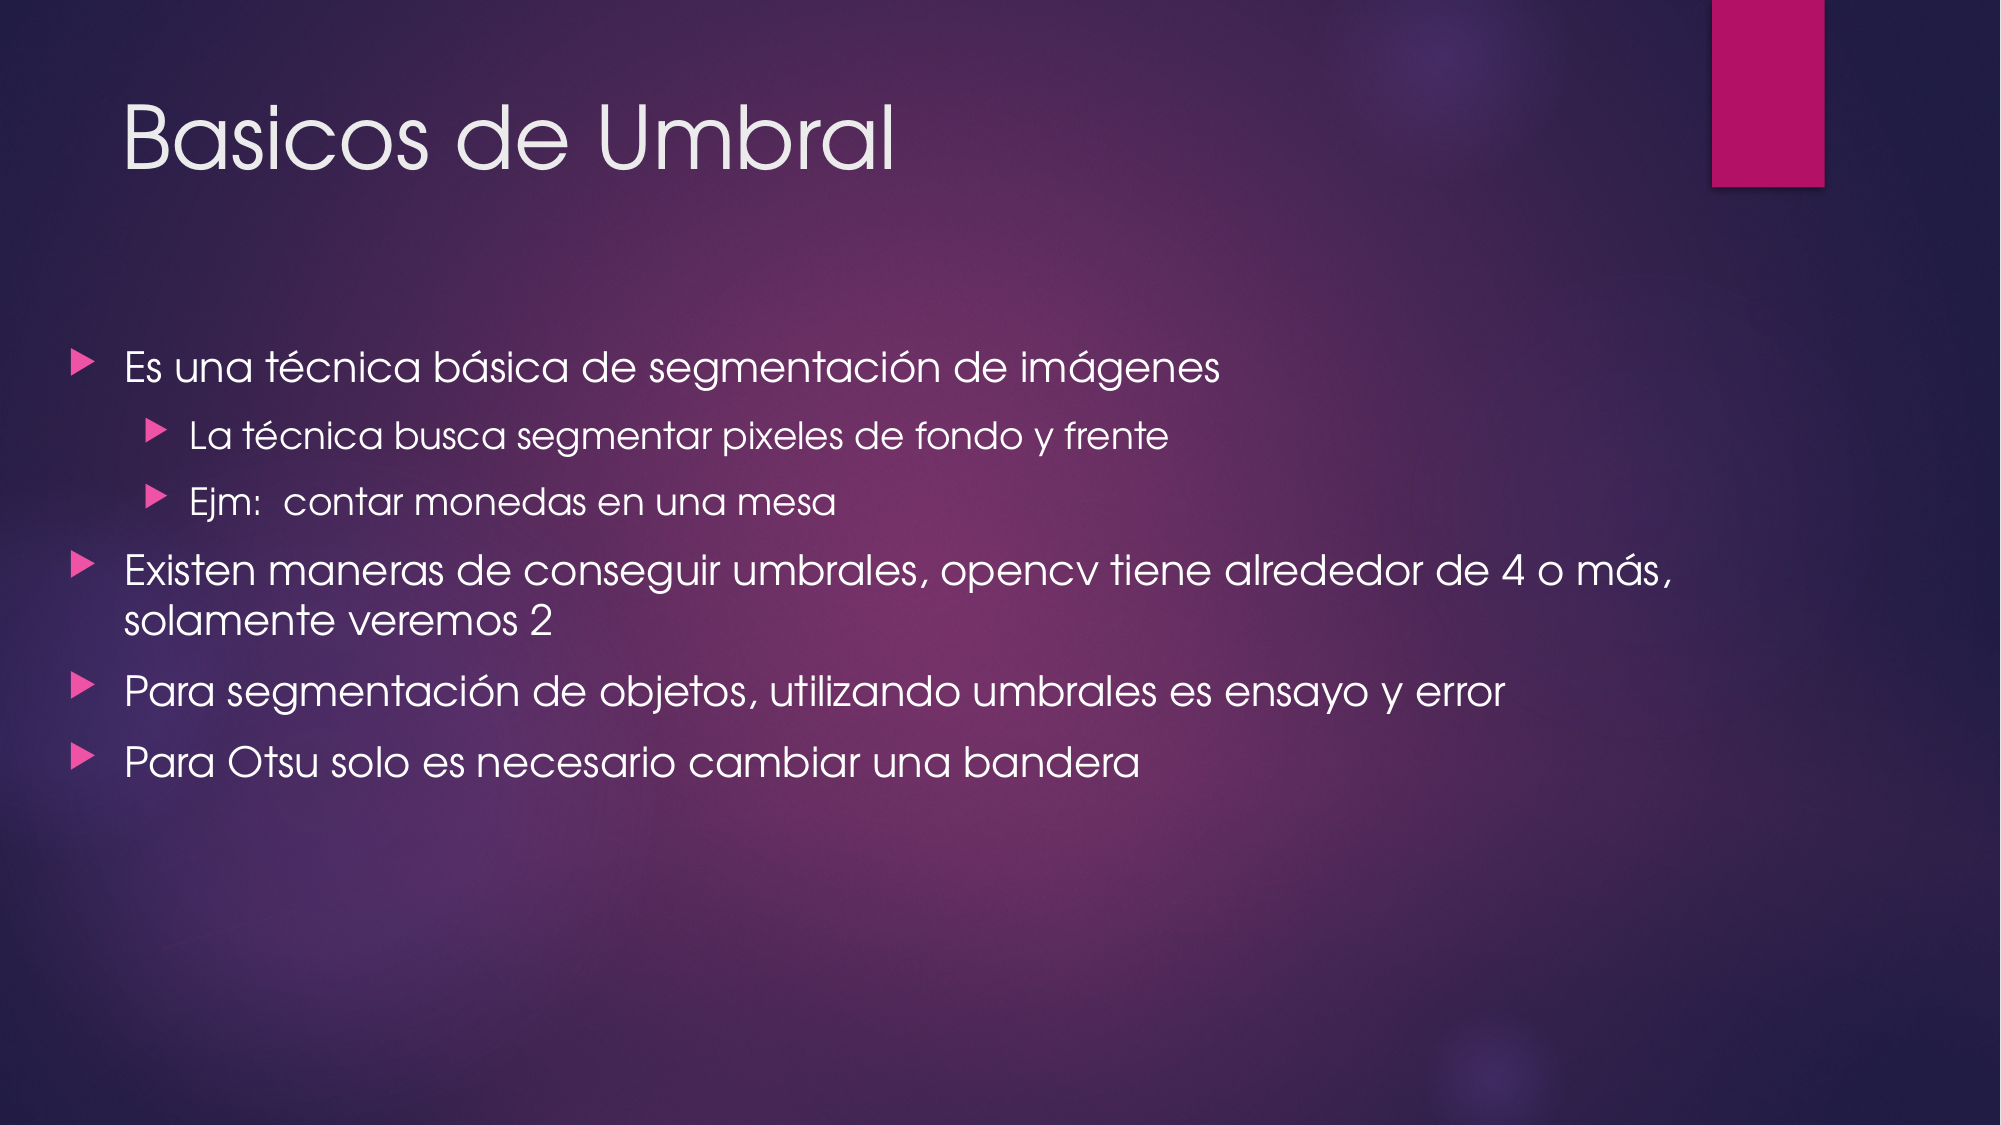

# Basicos de Umbral
Es una técnica básica de segmentación de imágenes
La técnica busca segmentar pixeles de fondo y frente
Ejm:  contar monedas en una mesa
Existen maneras de conseguir umbrales, opencv tiene alrededor de 4 o más, solamente veremos 2
Para segmentación de objetos, utilizando umbrales es ensayo y error
Para Otsu solo es necesario cambiar una bandera